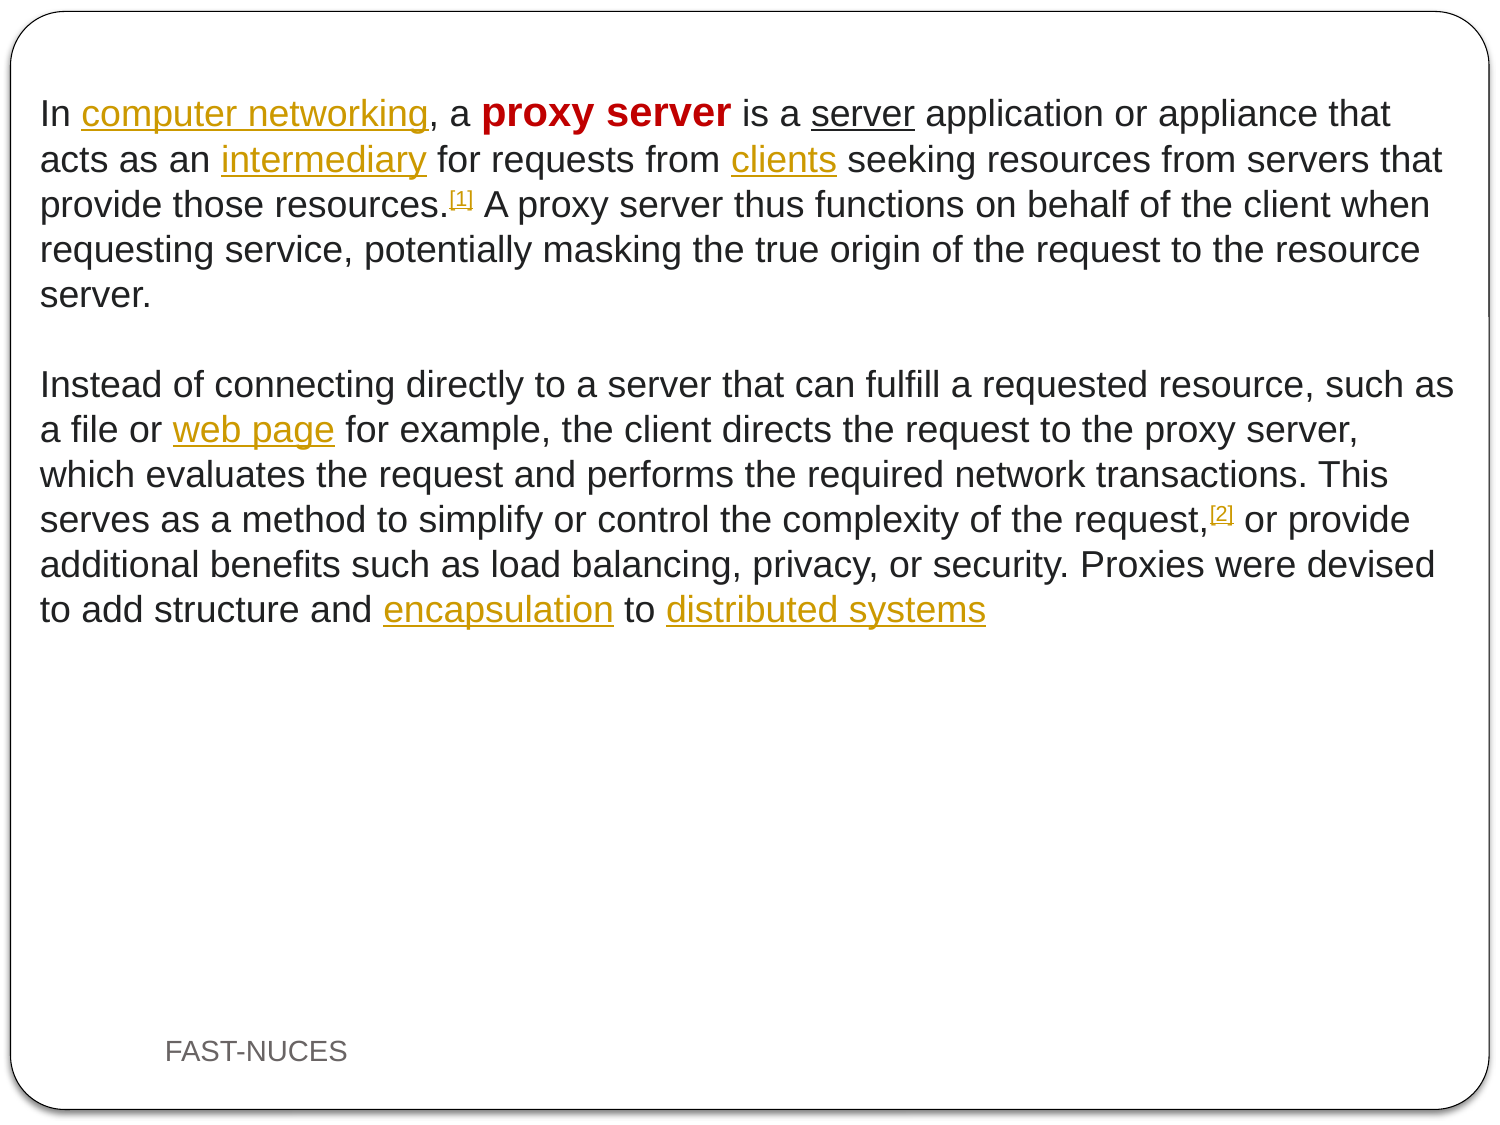

In computer networking, a proxy server is a server application or appliance that acts as an intermediary for requests from clients seeking resources from servers that provide those resources.[1] A proxy server thus functions on behalf of the client when requesting service, potentially masking the true origin of the request to the resource server.

Instead of connecting directly to a server that can fulfill a requested resource, such as a file or web page for example, the client directs the request to the proxy server, which evaluates the request and performs the required network transactions. This serves as a method to simplify or control the complexity of the request,[2] or provide additional benefits such as load balancing, privacy, or security. Proxies were devised to add structure and encapsulation to distributed systems
FAST-NUCES